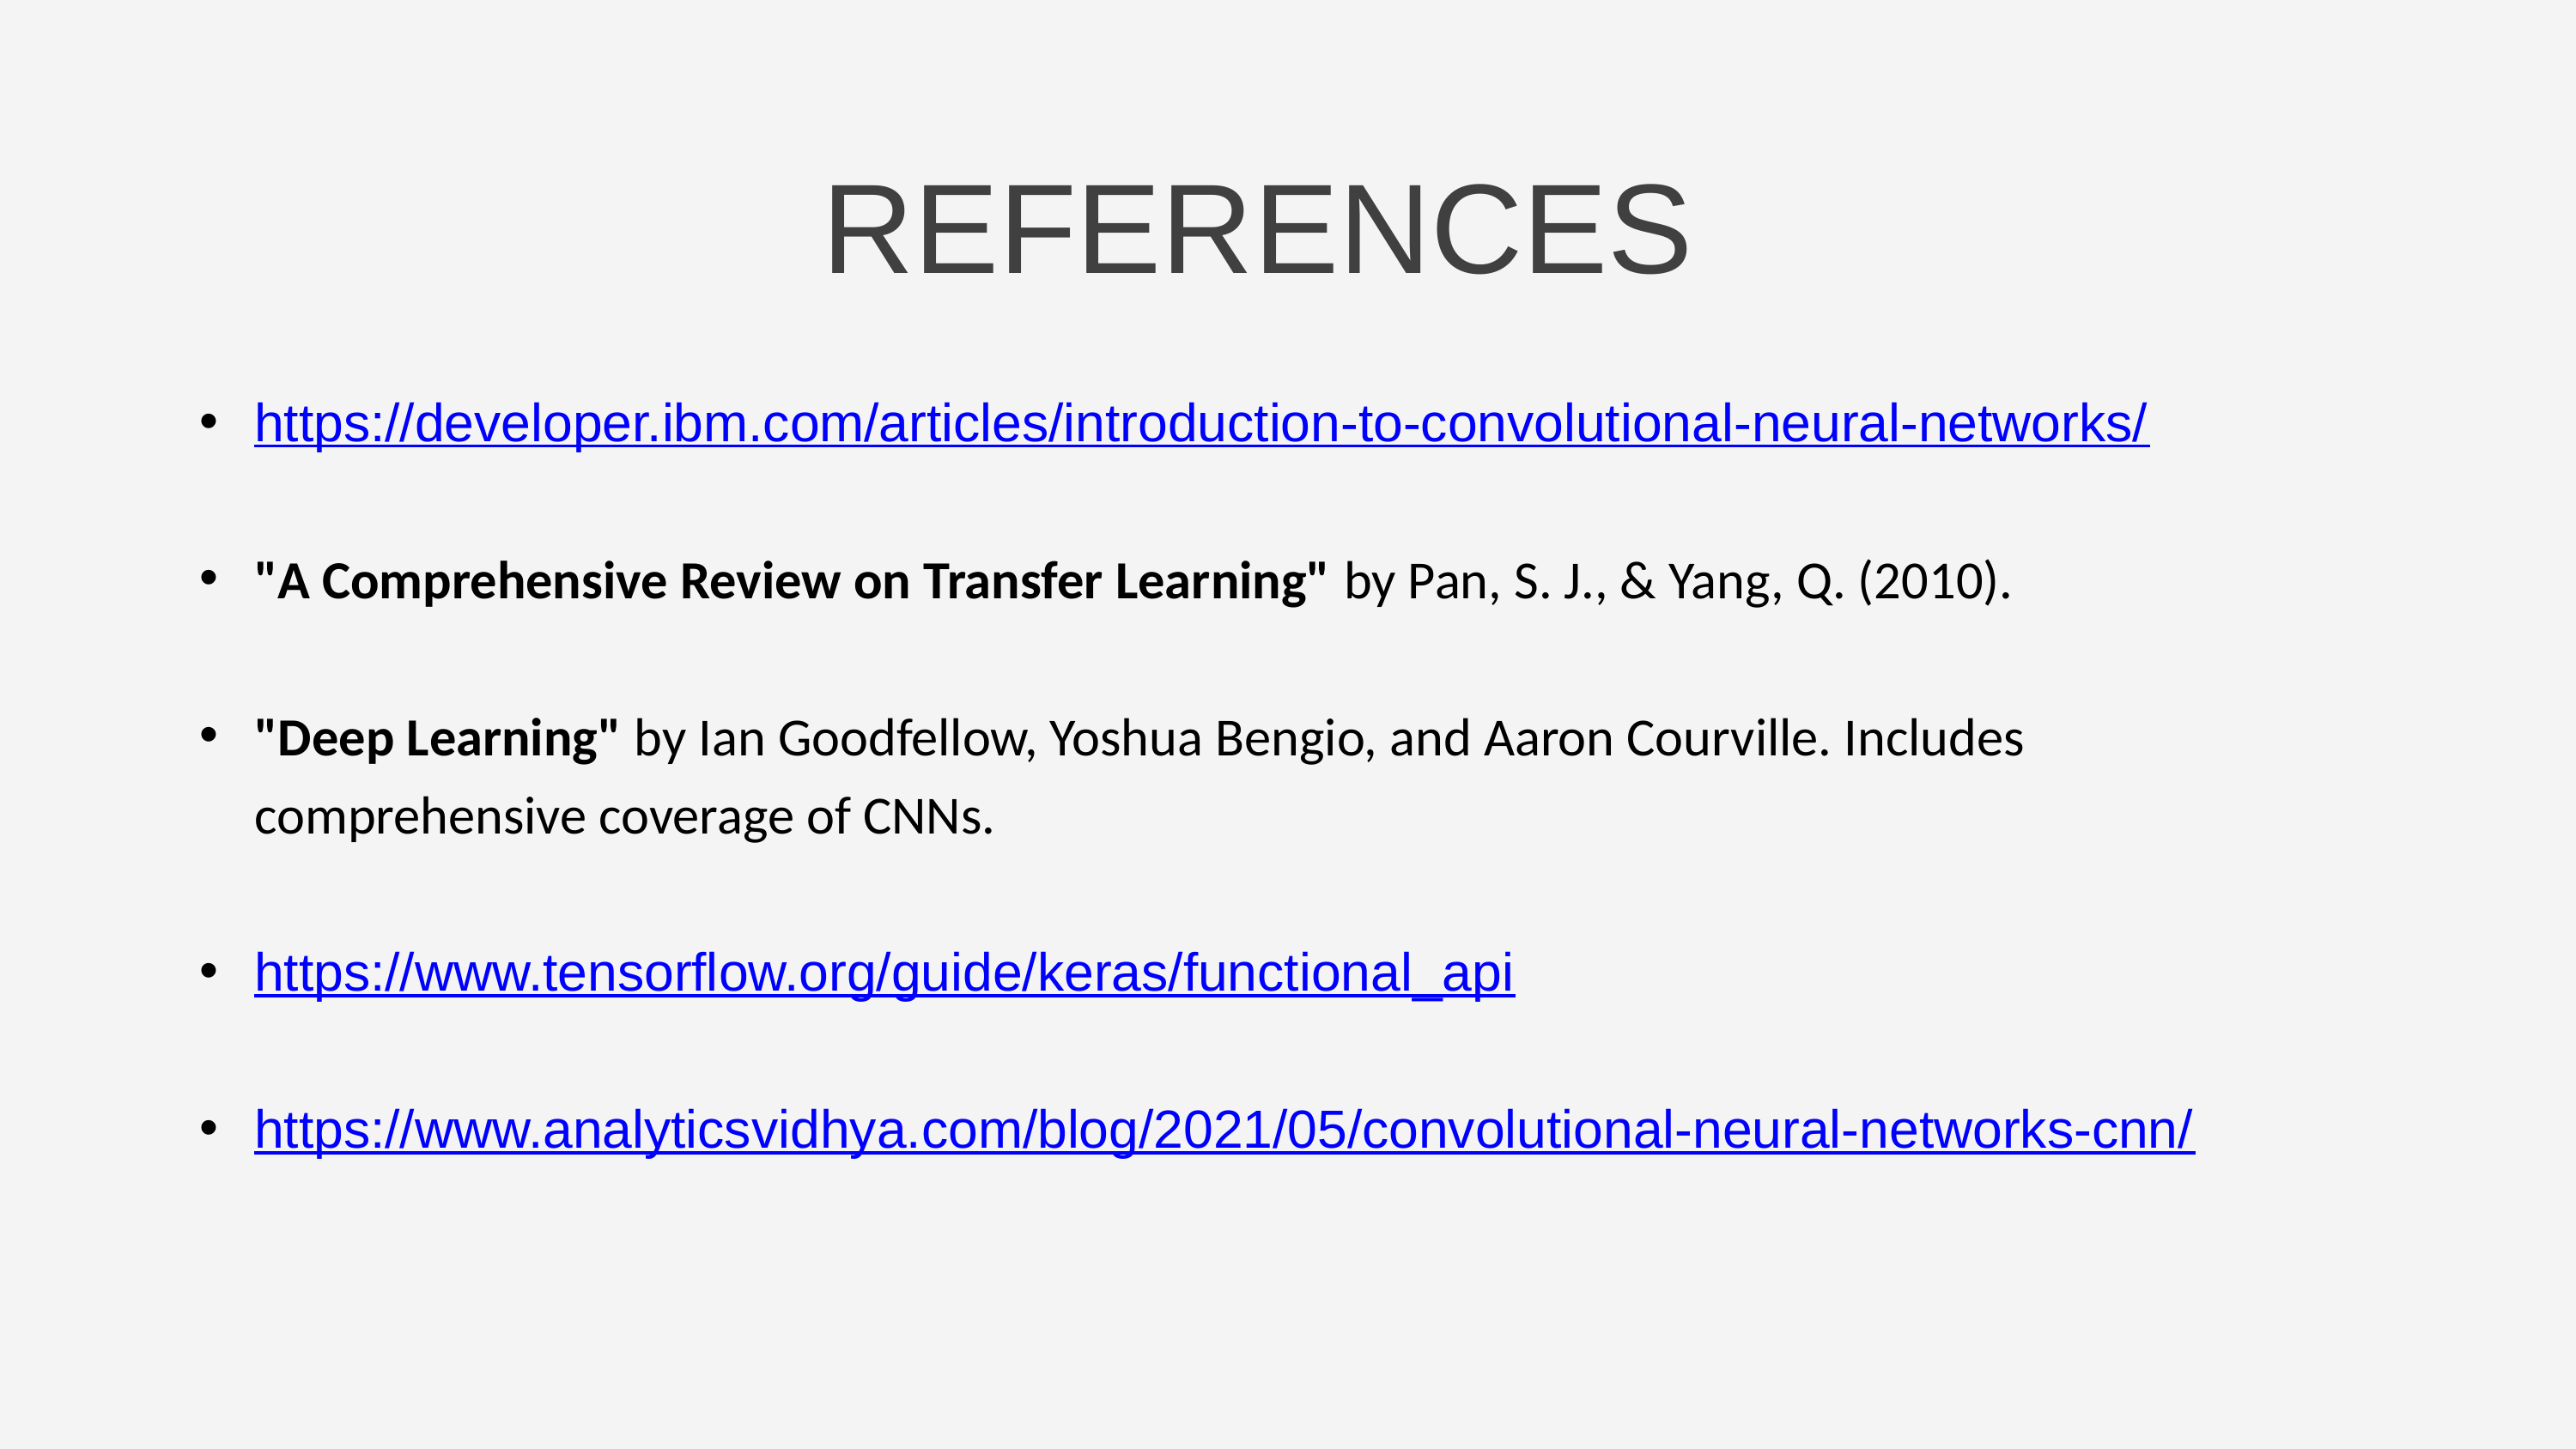

REFERENCES
https://developer.ibm.com/articles/introduction-to-convolutional-neural-networks/

"A Comprehensive Review on Transfer Learning" by Pan, S. J., & Yang, Q. (2010).

"Deep Learning" by Ian Goodfellow, Yoshua Bengio, and Aaron Courville. Includes comprehensive coverage of CNNs.

https://www.tensorflow.org/guide/keras/functional_api

https://www.analyticsvidhya.com/blog/2021/05/convolutional-neural-networks-cnn/